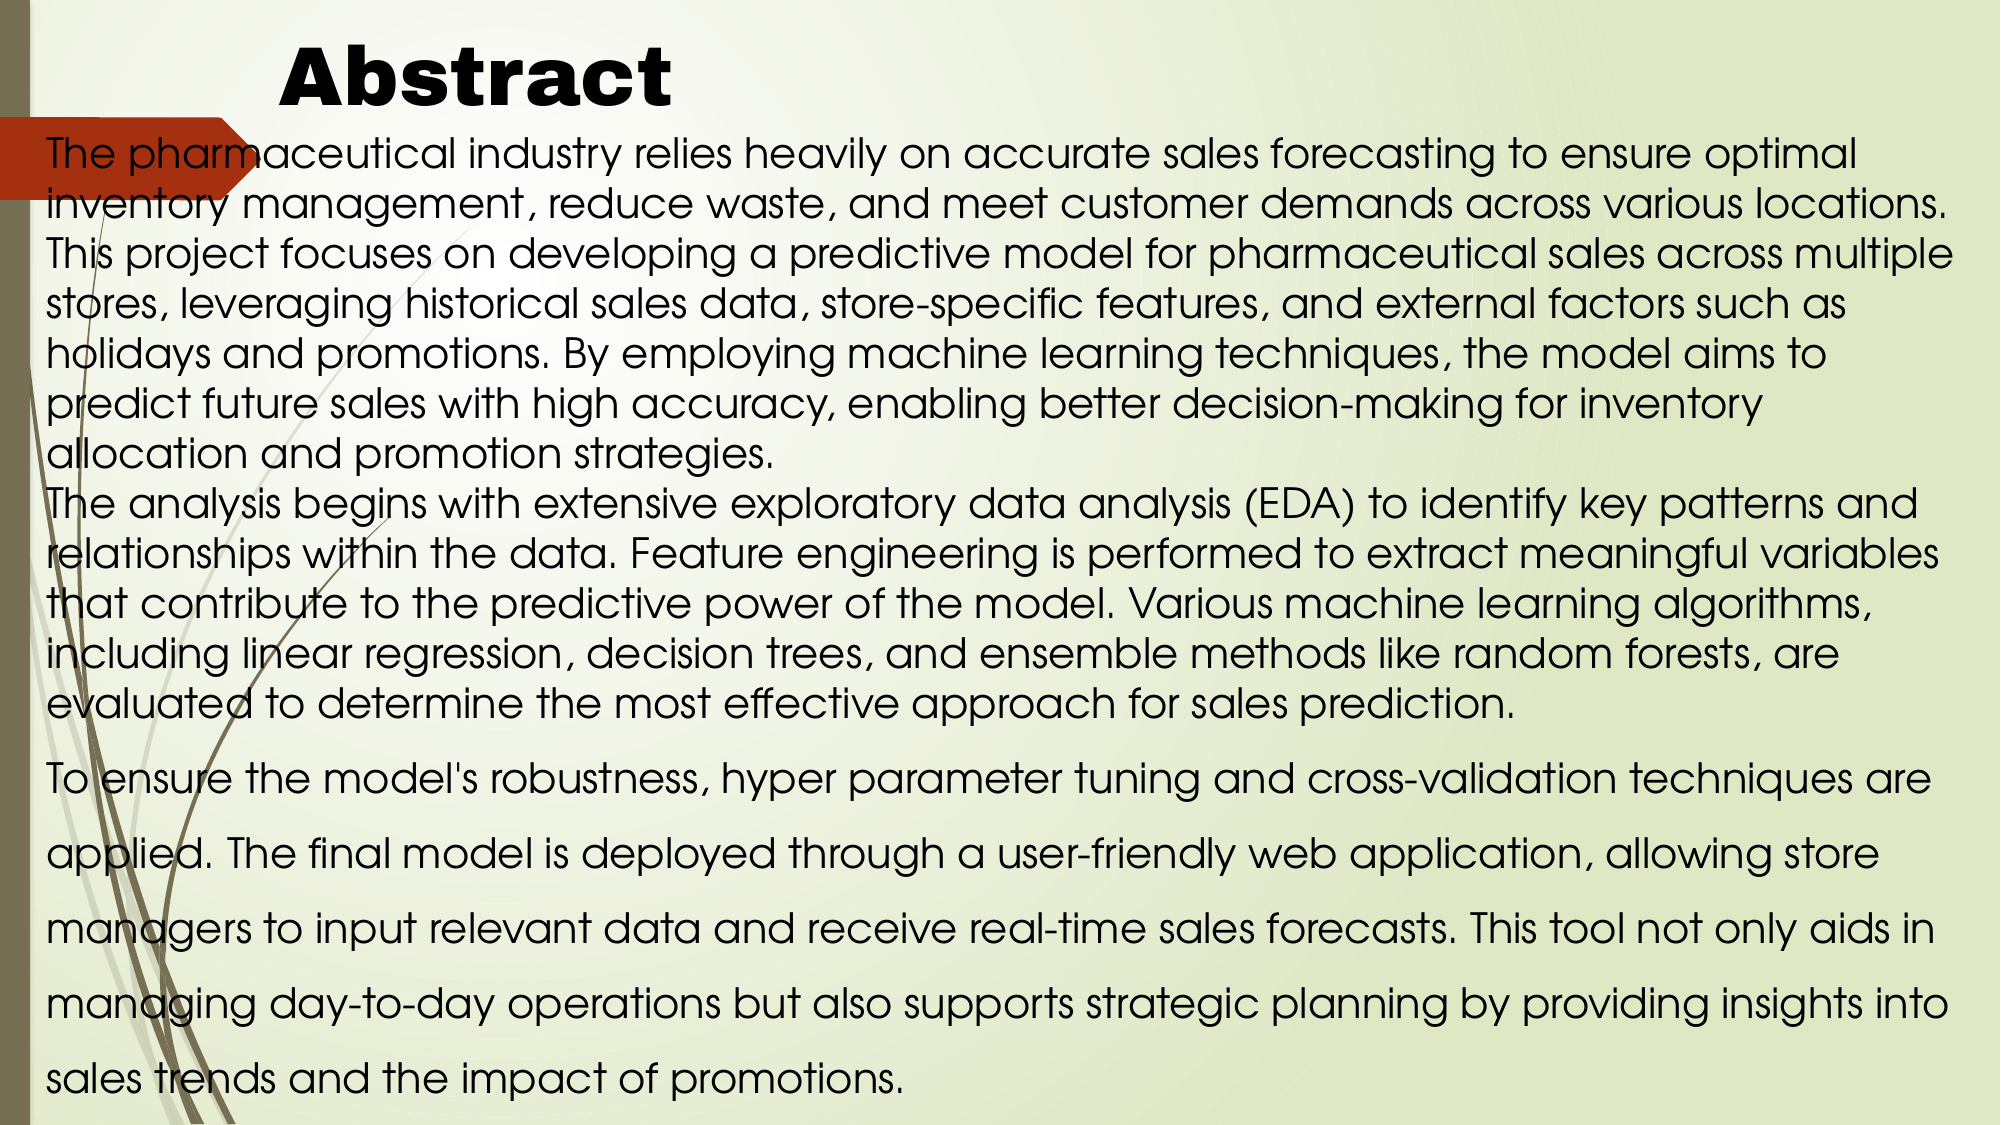

Abstract
The pharmaceutical industry relies heavily on accurate sales forecasting to ensure optimal inventory management, reduce waste, and meet customer demands across various locations. This project focuses on developing a predictive model for pharmaceutical sales across multiple stores, leveraging historical sales data, store-specific features, and external factors such as holidays and promotions. By employing machine learning techniques, the model aims to predict future sales with high accuracy, enabling better decision-making for inventory allocation and promotion strategies.
The analysis begins with extensive exploratory data analysis (EDA) to identify key patterns and relationships within the data. Feature engineering is performed to extract meaningful variables that contribute to the predictive power of the model. Various machine learning algorithms, including linear regression, decision trees, and ensemble methods like random forests, are evaluated to determine the most effective approach for sales prediction.
To ensure the model's robustness, hyper parameter tuning and cross-validation techniques are applied. The final model is deployed through a user-friendly web application, allowing store managers to input relevant data and receive real-time sales forecasts. This tool not only aids in managing day-to-day operations but also supports strategic planning by providing insights into sales trends and the impact of promotions.